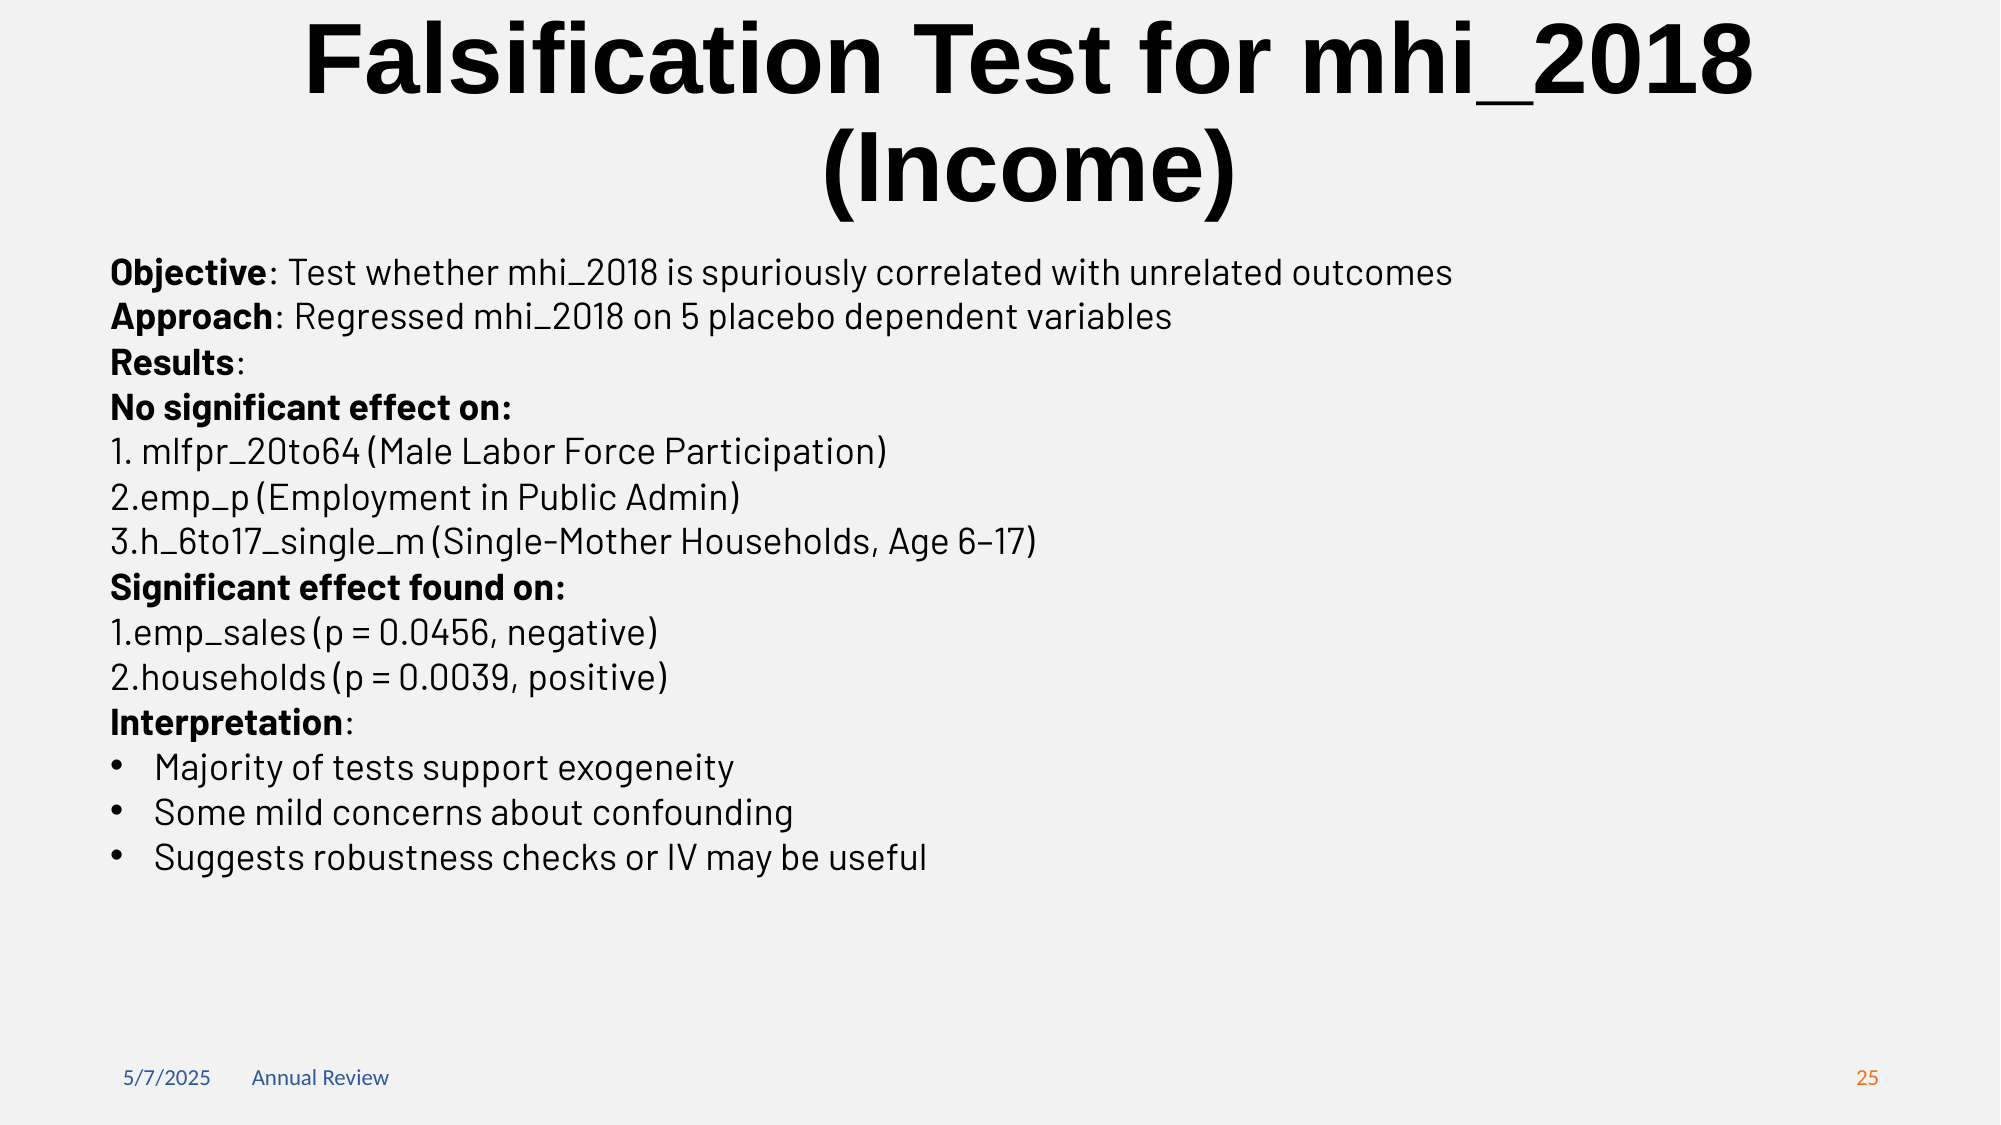

# Falsification Test for mhi_2018 (Income)
Objective: Test whether mhi_2018 is spuriously correlated with unrelated outcomes
Approach: Regressed mhi_2018 on 5 placebo dependent variables
Results:
No significant effect on:
1. mlfpr_20to64 (Male Labor Force Participation)
2.emp_p (Employment in Public Admin)
3.h_6to17_single_m (Single-Mother Households, Age 6–17)
Significant effect found on:
1.emp_sales (p = 0.0456, negative)
2.households (p = 0.0039, positive)
Interpretation:
Majority of tests support exogeneity
Some mild concerns about confounding
Suggests robustness checks or IV may be useful